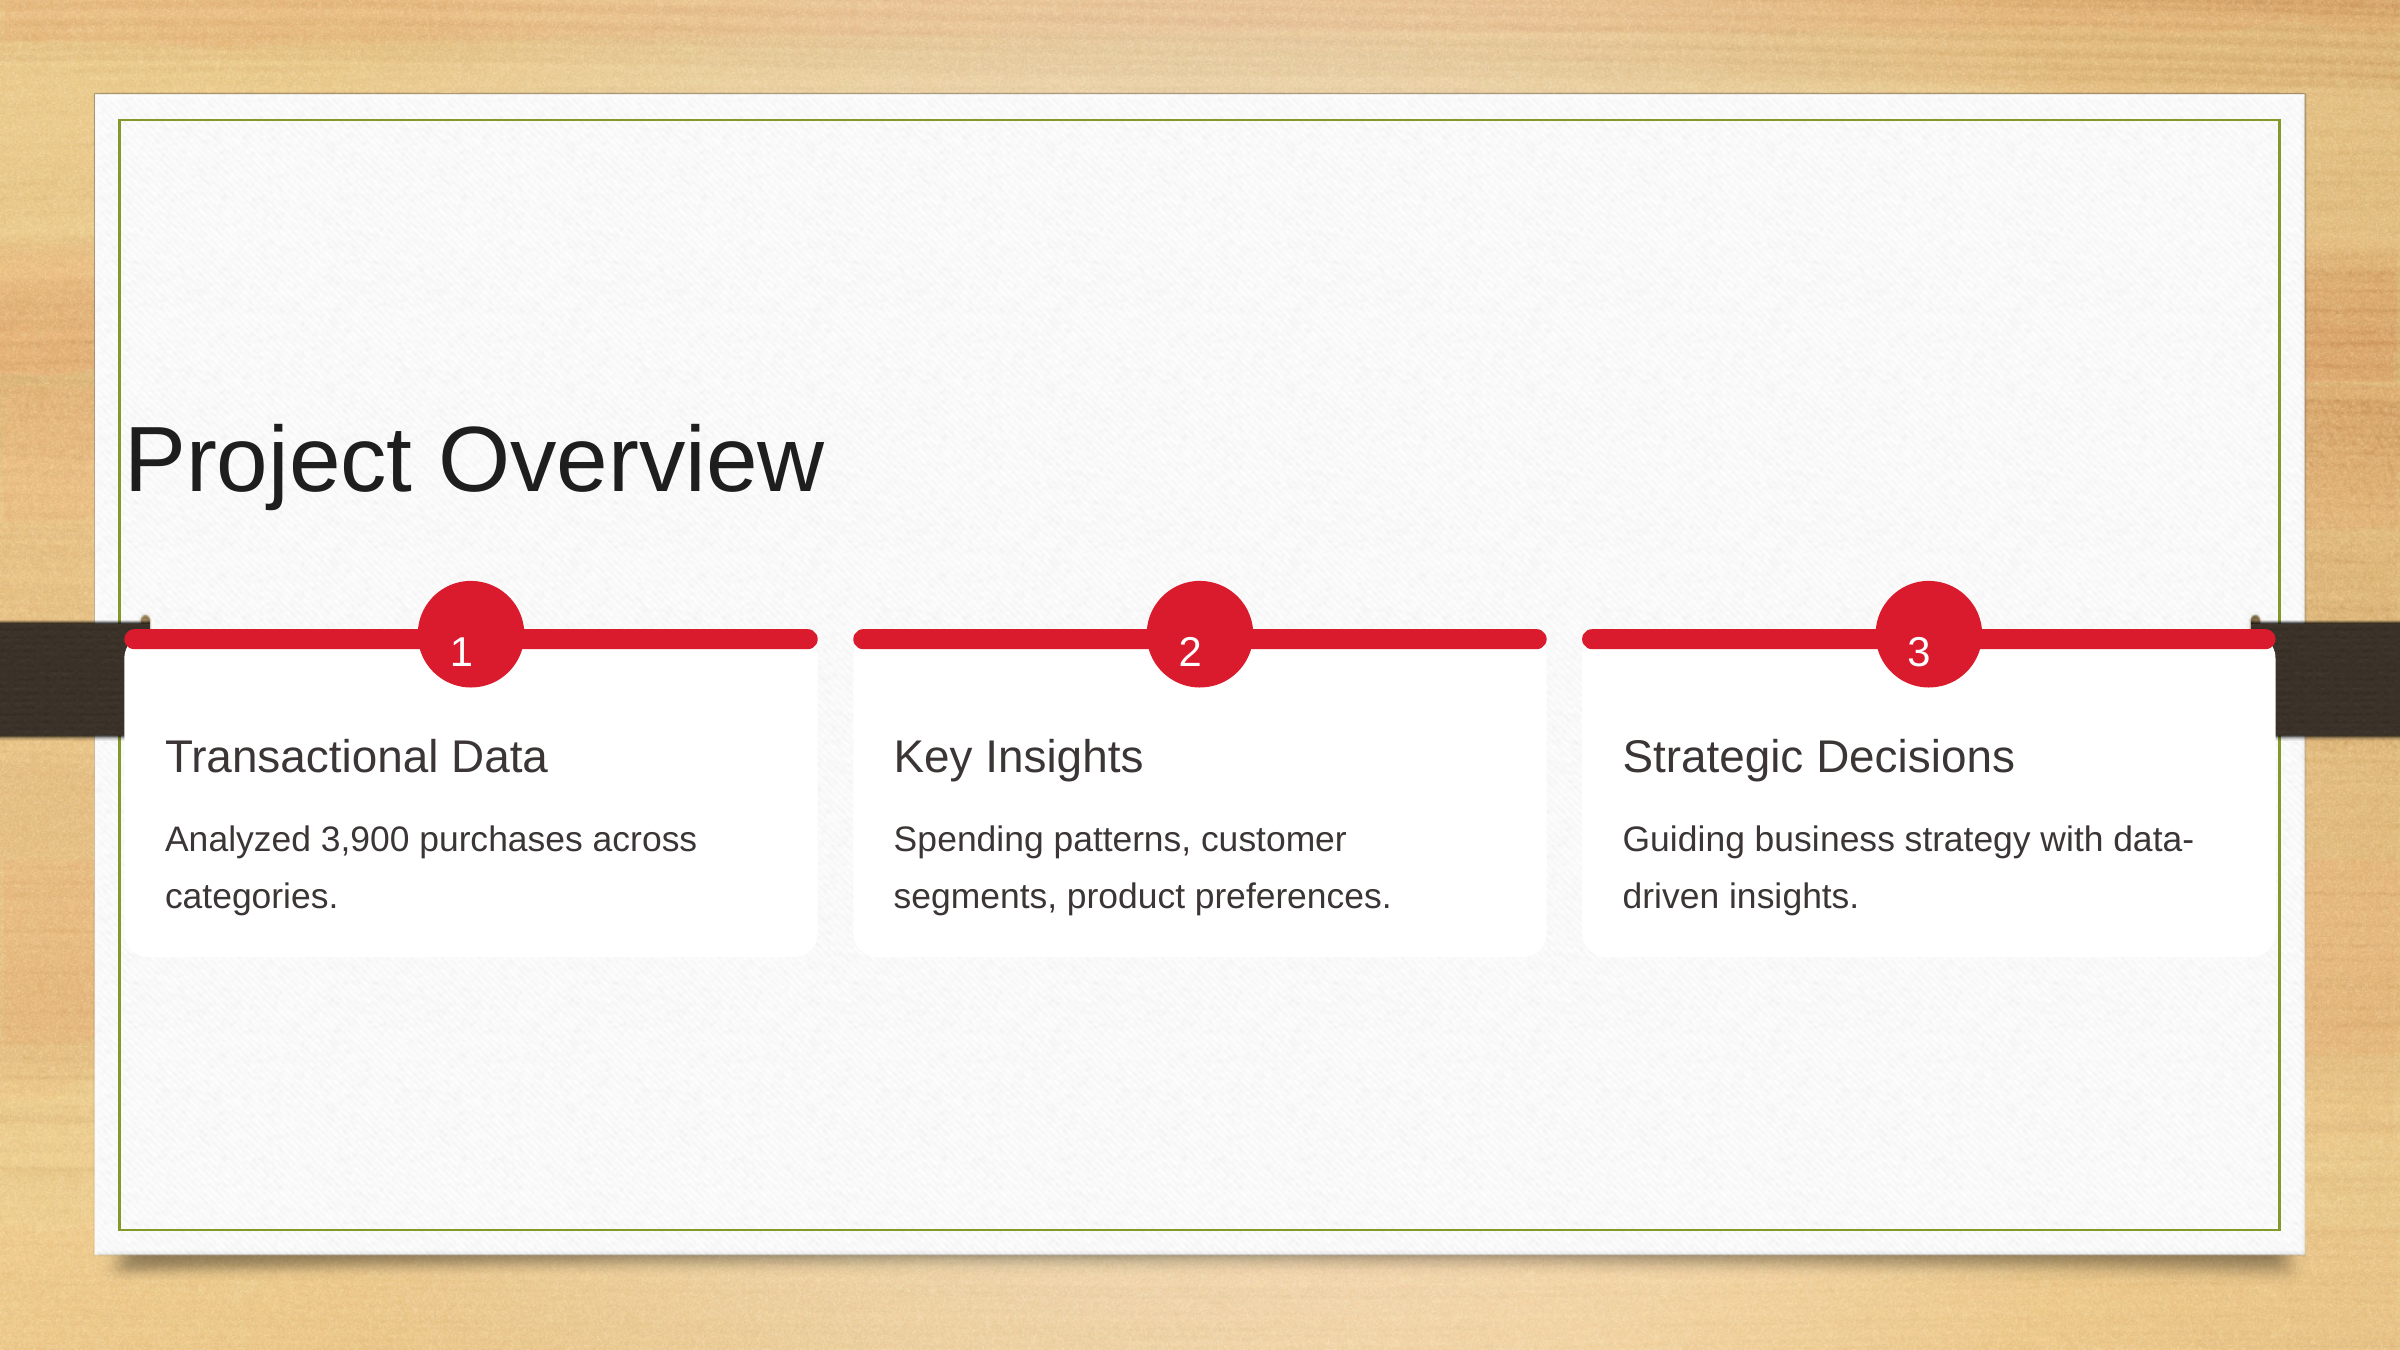

Project Overview

1
2
3

Transactional Data
Key Insights
Strategic Decisions
Analyzed 3,900 purchases across categories.
Spending patterns, customer segments, product preferences.
Guiding business strategy with data-driven insights.